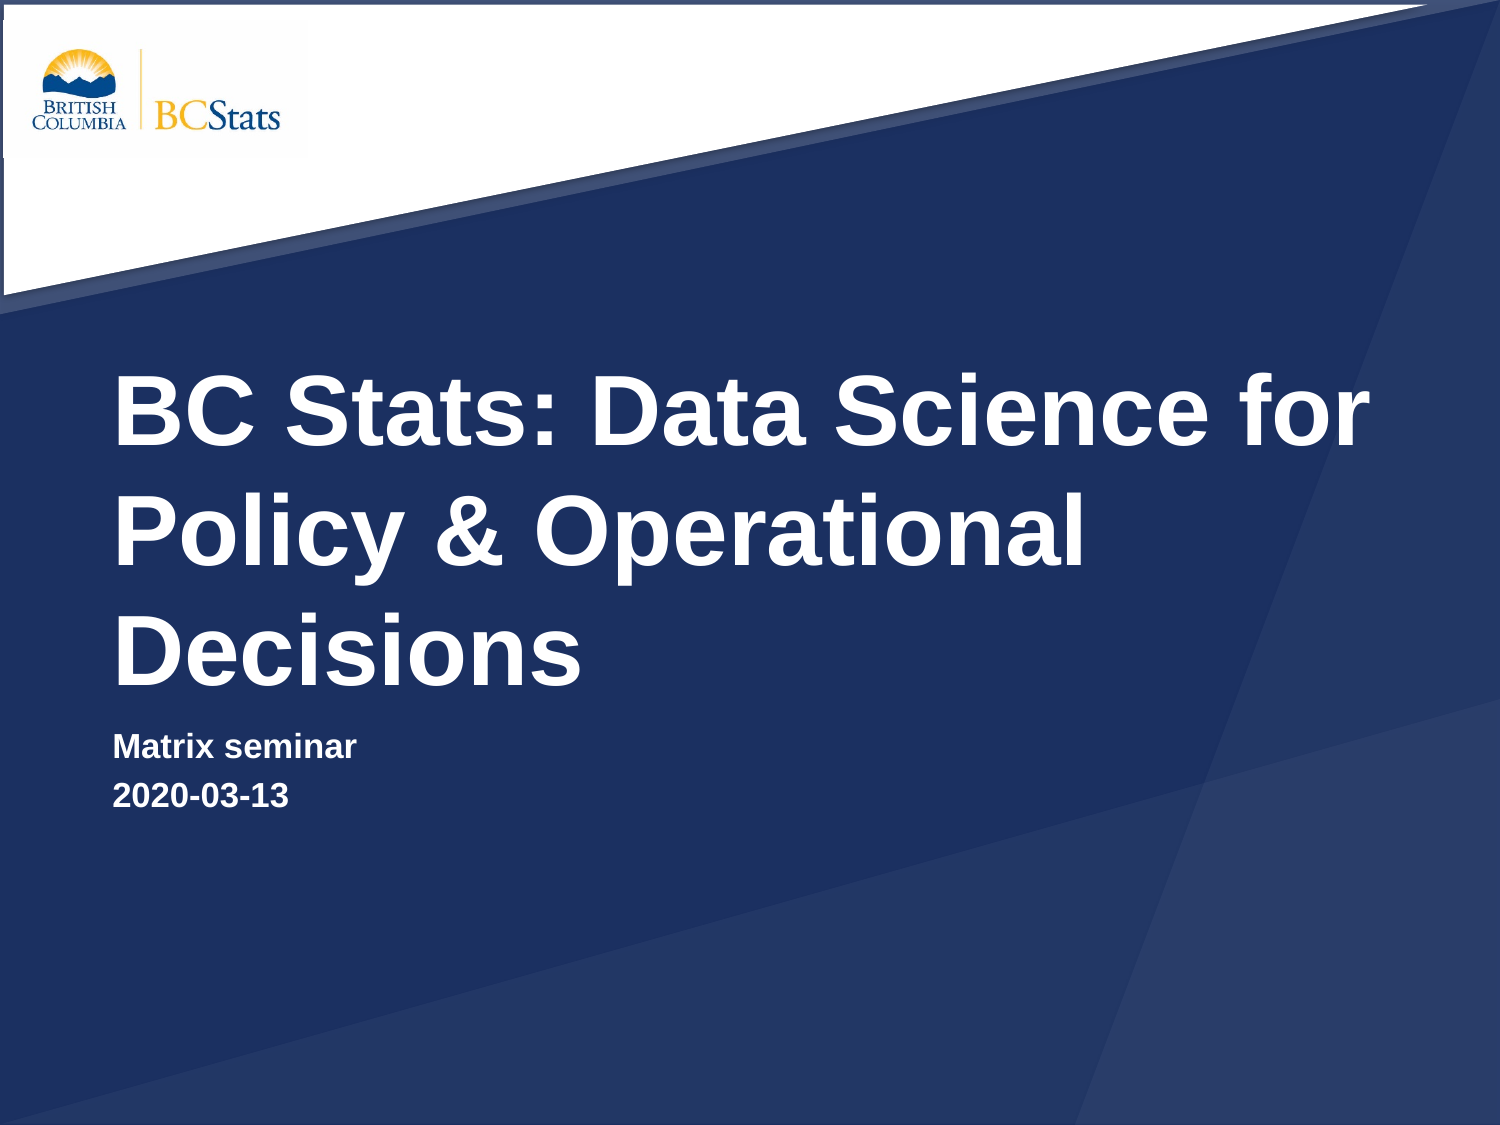

# BC Stats: Data Science for Policy & Operational Decisions
Matrix seminar
2020-03-13